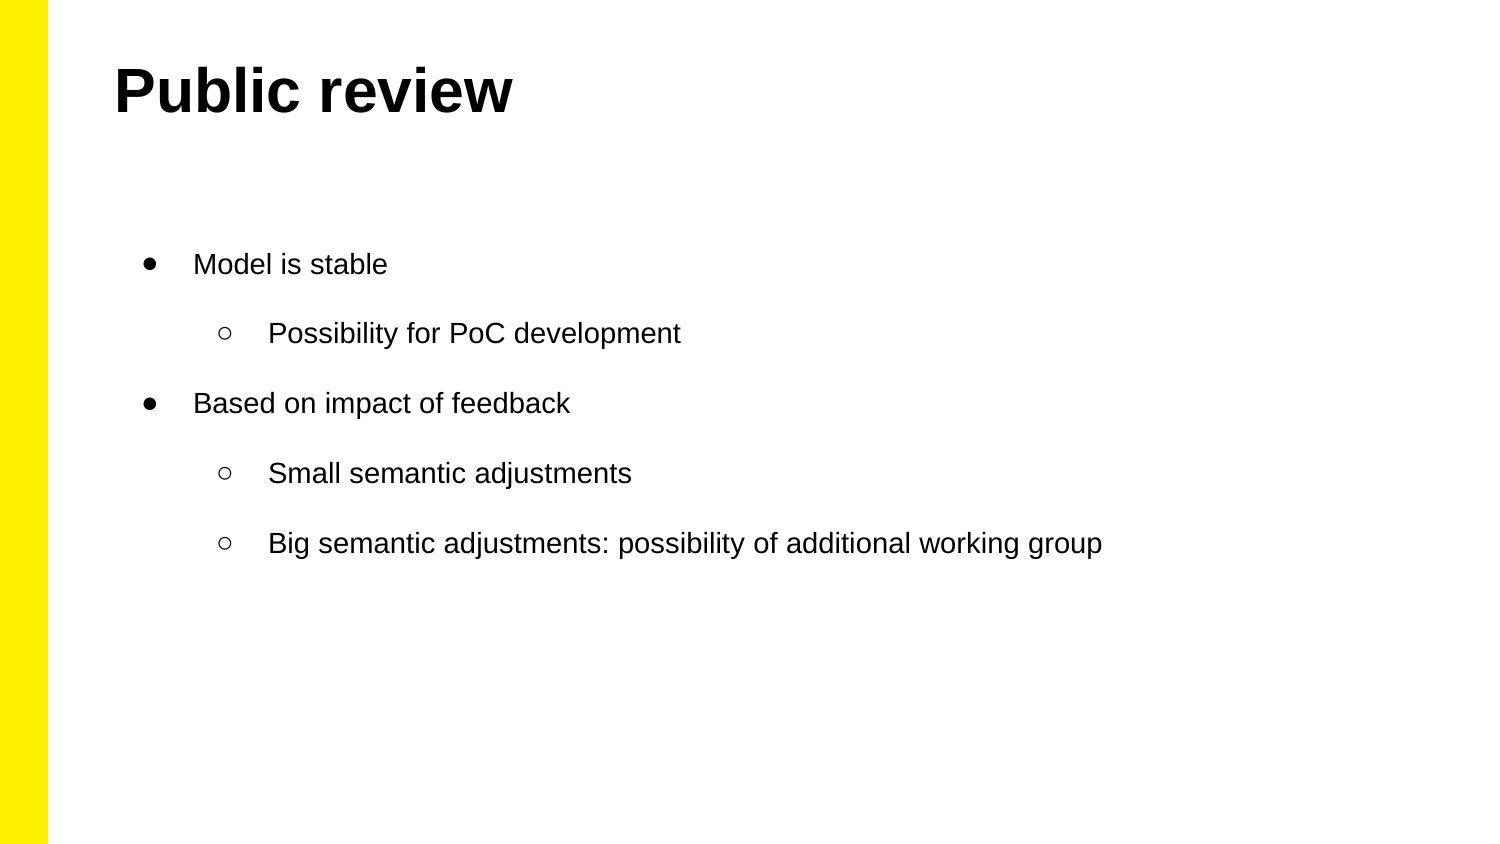

Public review
Model is stable
Possibility for PoC development
Based on impact of feedback
Small semantic adjustments
Big semantic adjustments: possibility of additional working group